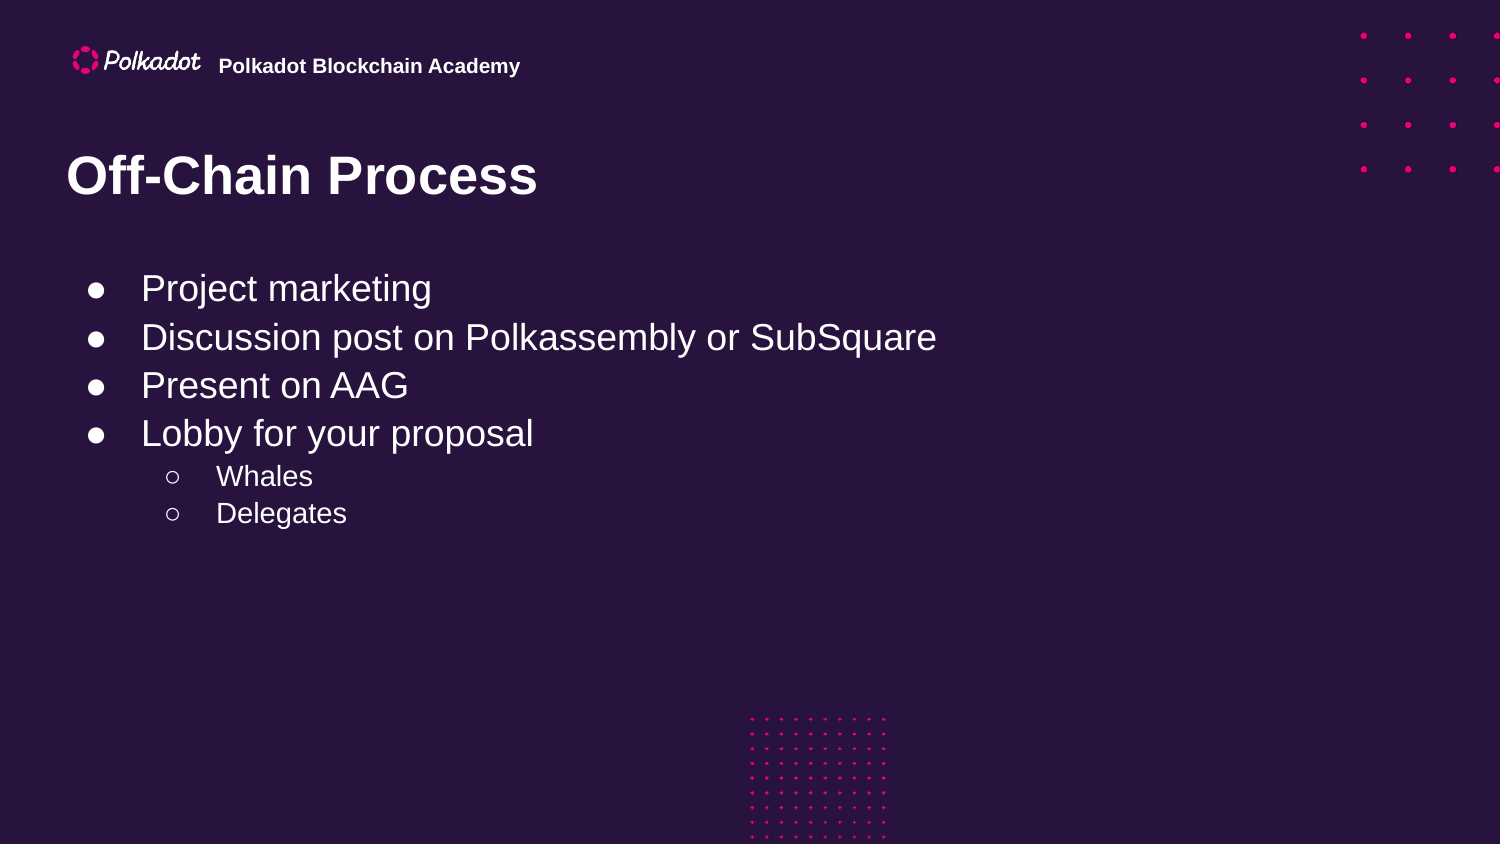

# Off-Chain Process
Project marketing
Discussion post on Polkassembly or SubSquare
Present on AAG
Lobby for your proposal
Whales
Delegates